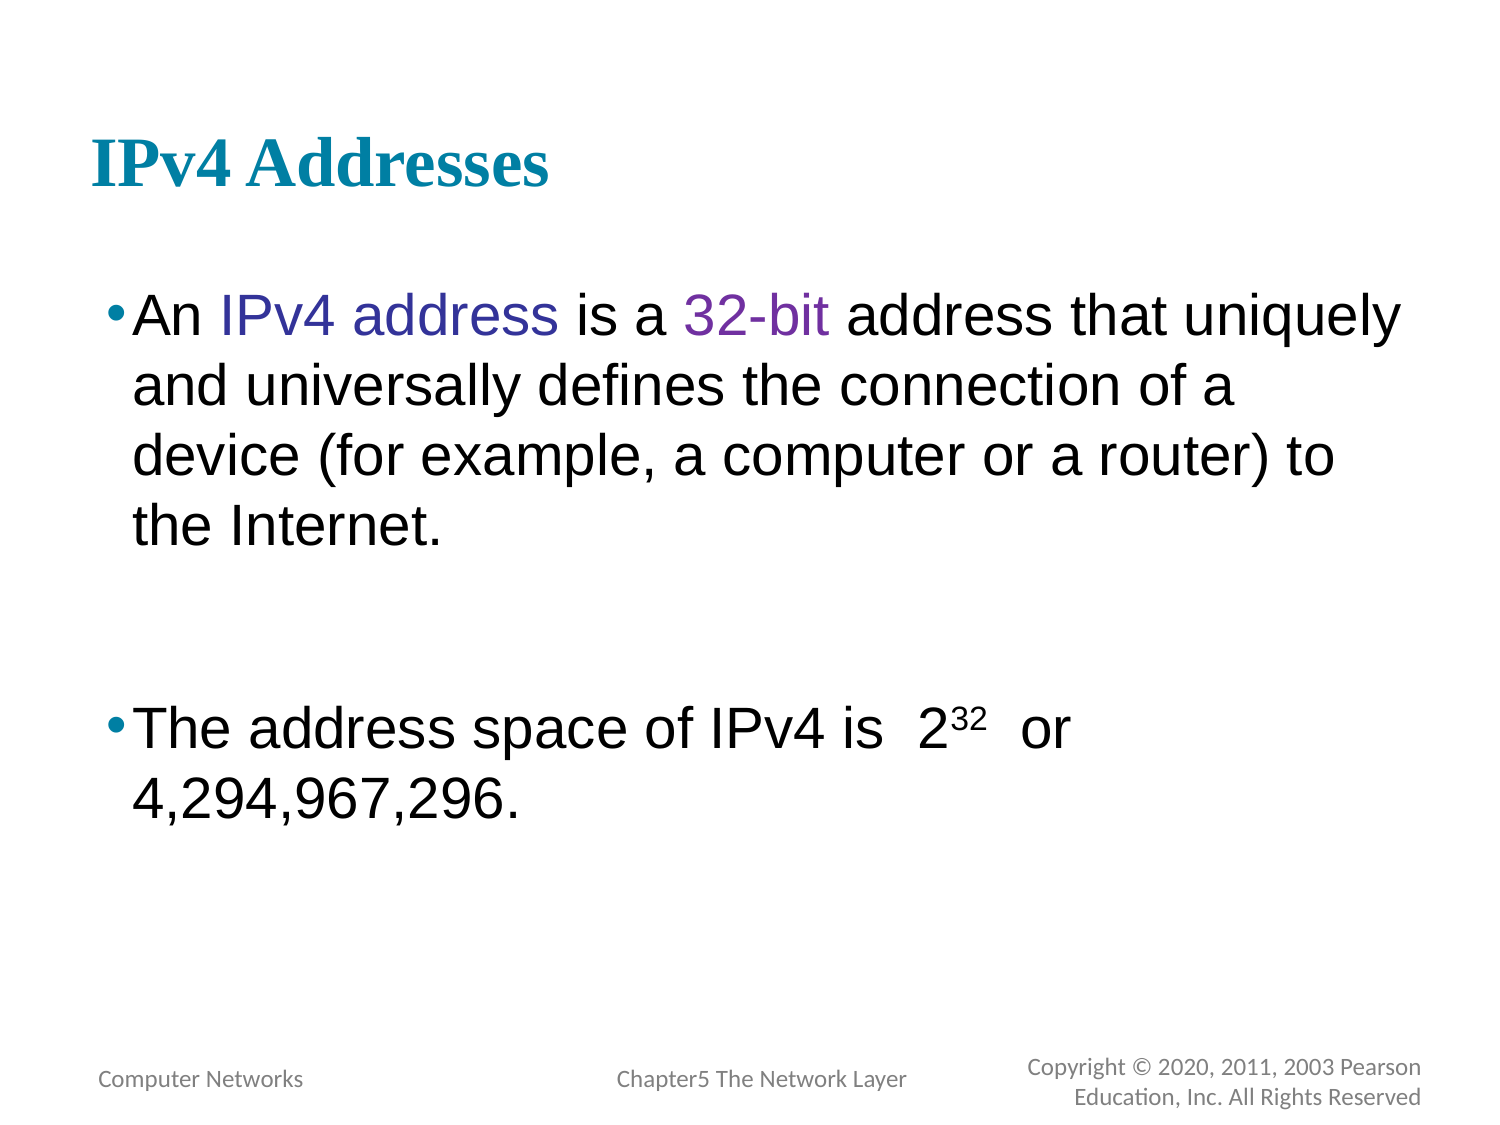

# IPv4 Addresses
An IPv4 address is a 32-bit address that uniquely and universally defines the connection of a device (for example, a computer or a router) to the Internet.

The address space of IPv4 is  232  or  4,294,967,296.